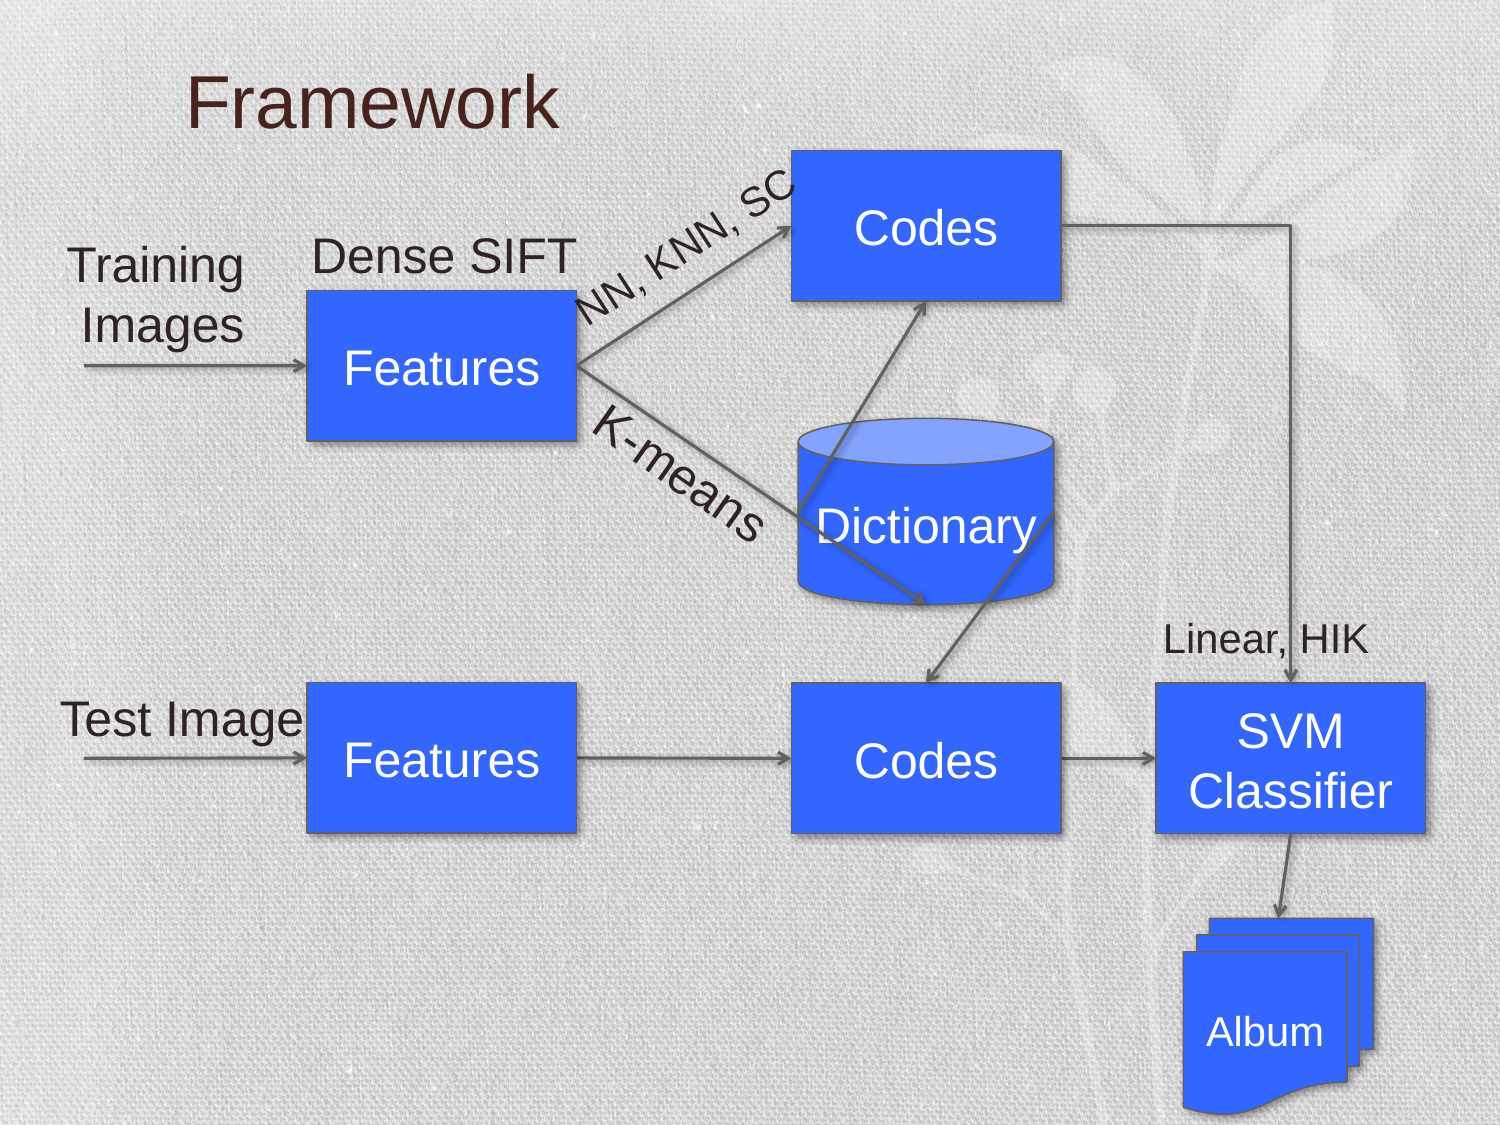

# Framework
Codes
NN, KNN, SC
Dense SIFT
Training
Images
Features
Dictionary
K-means
Linear, HIK
Test Image
Features
Codes
SVM
Classifier
Album